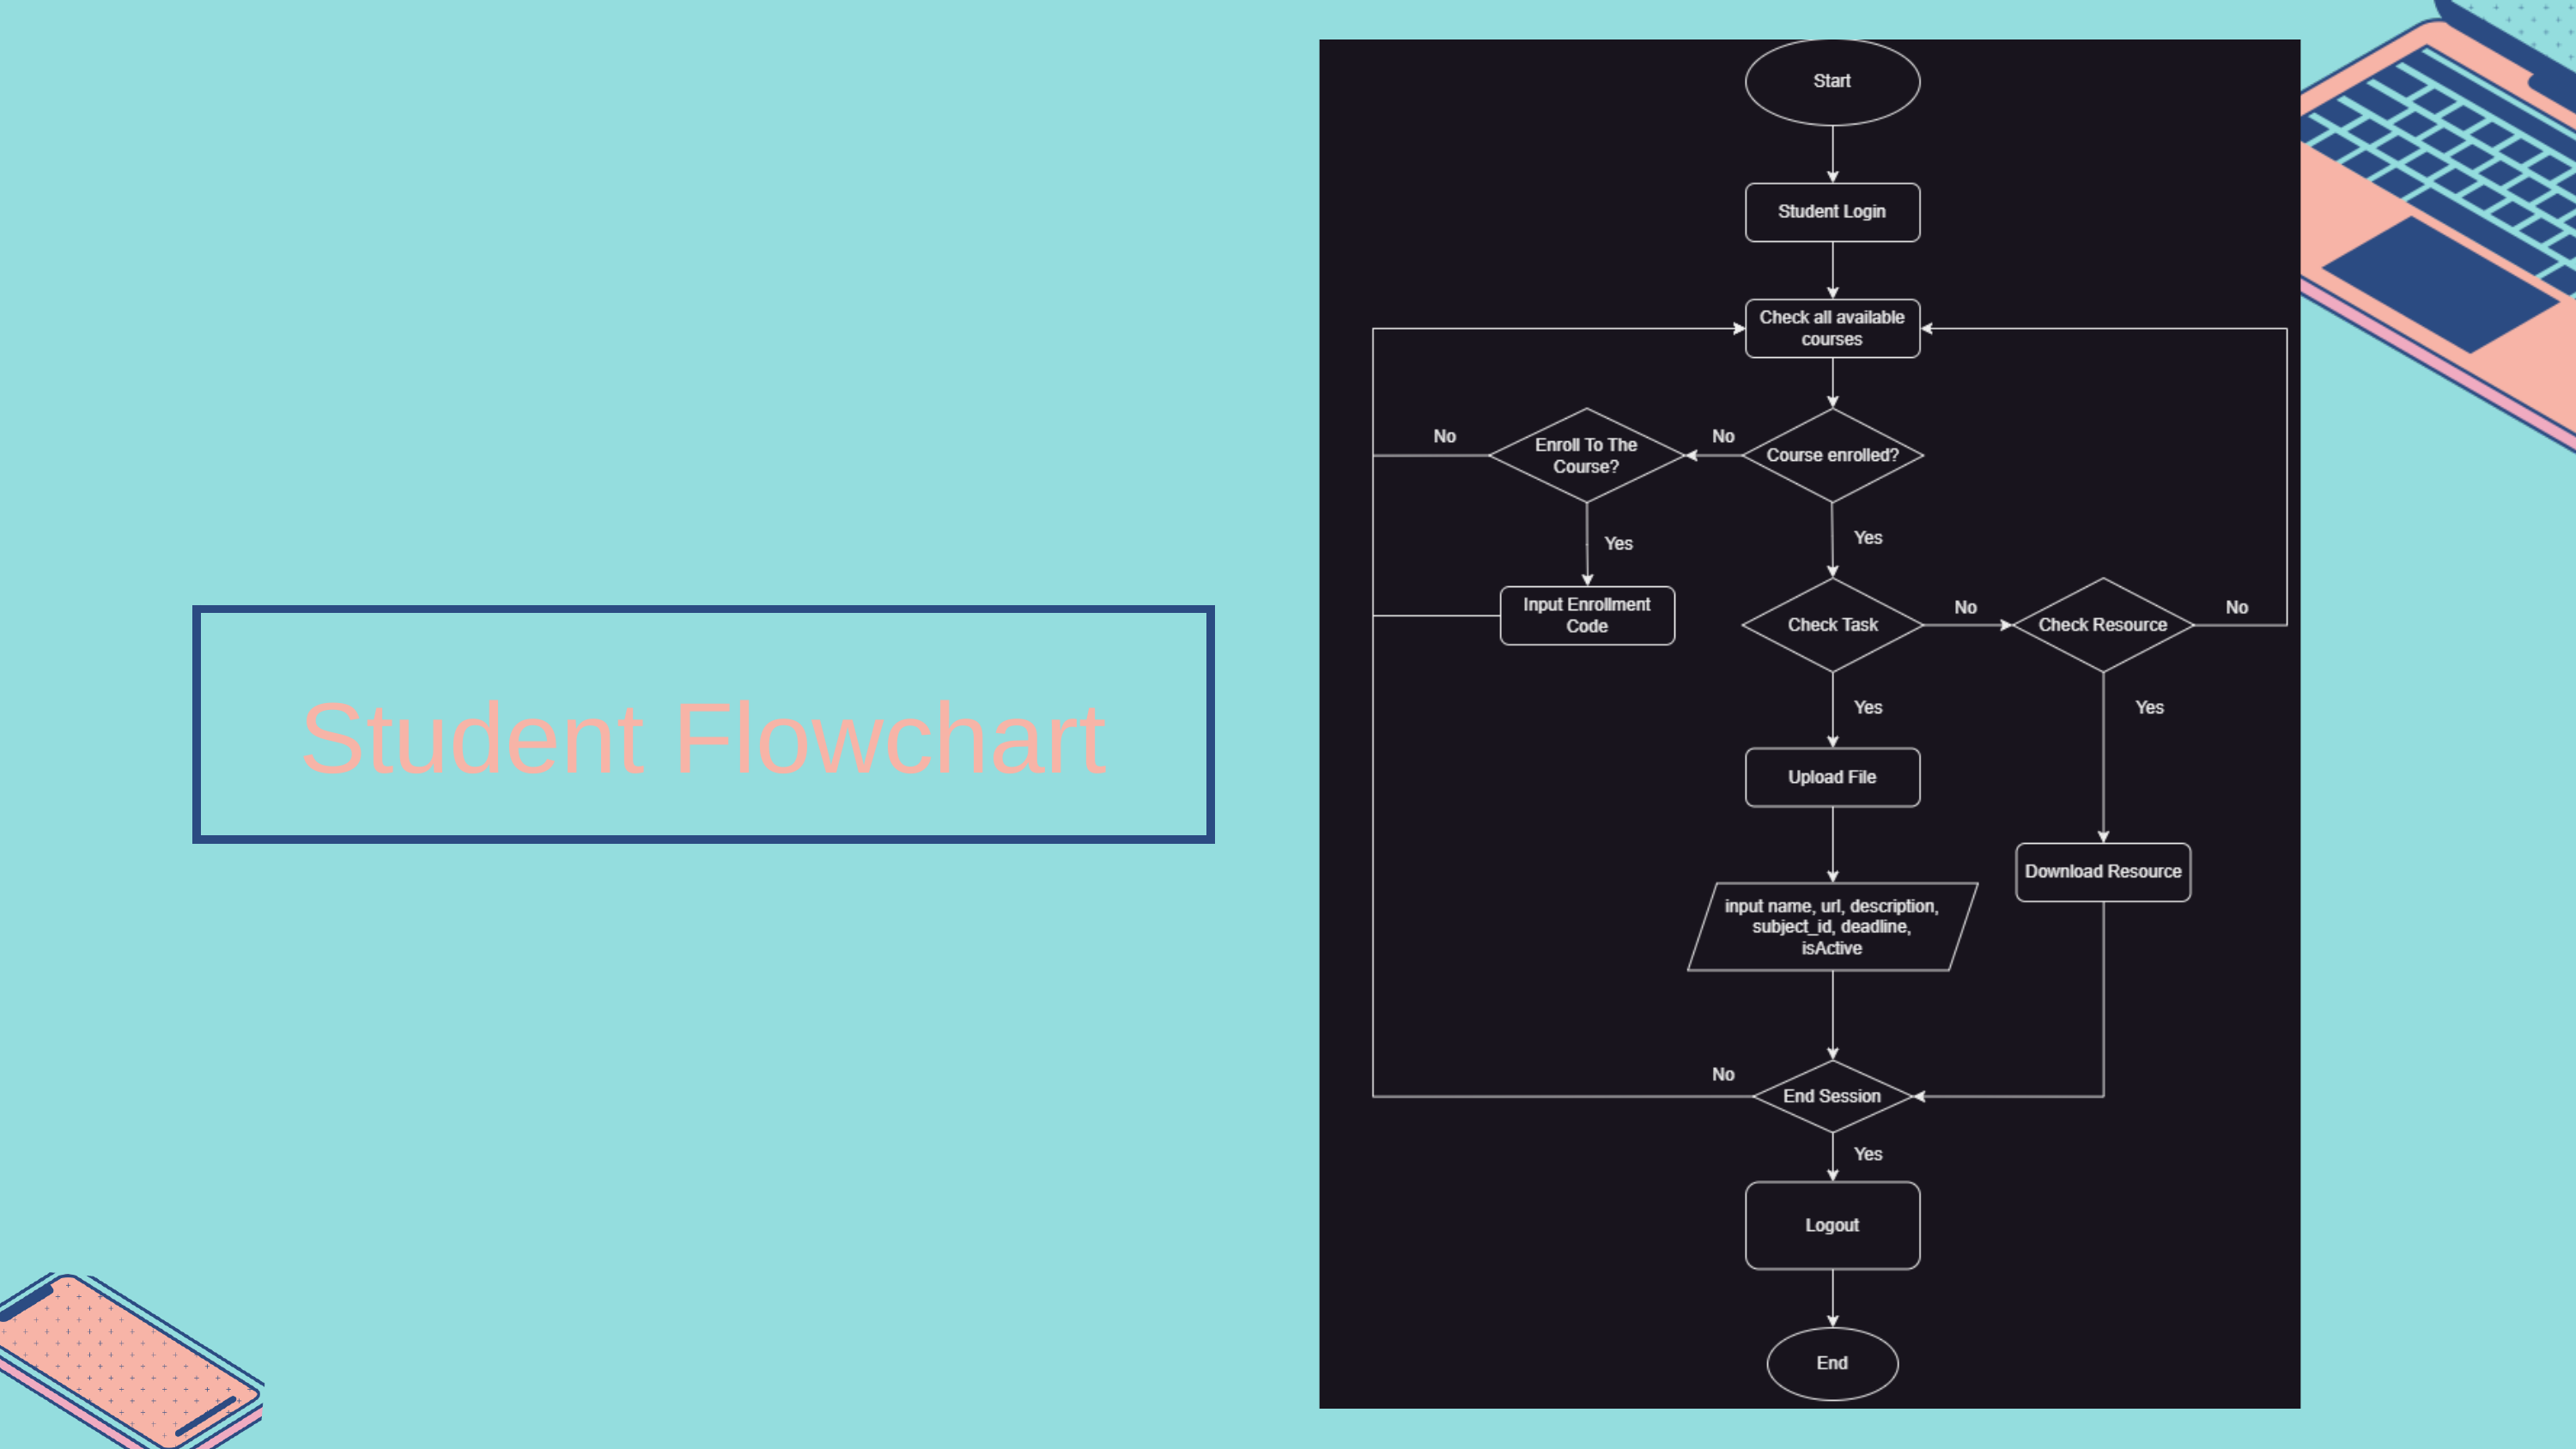

| Student Flowchart |
| --- |